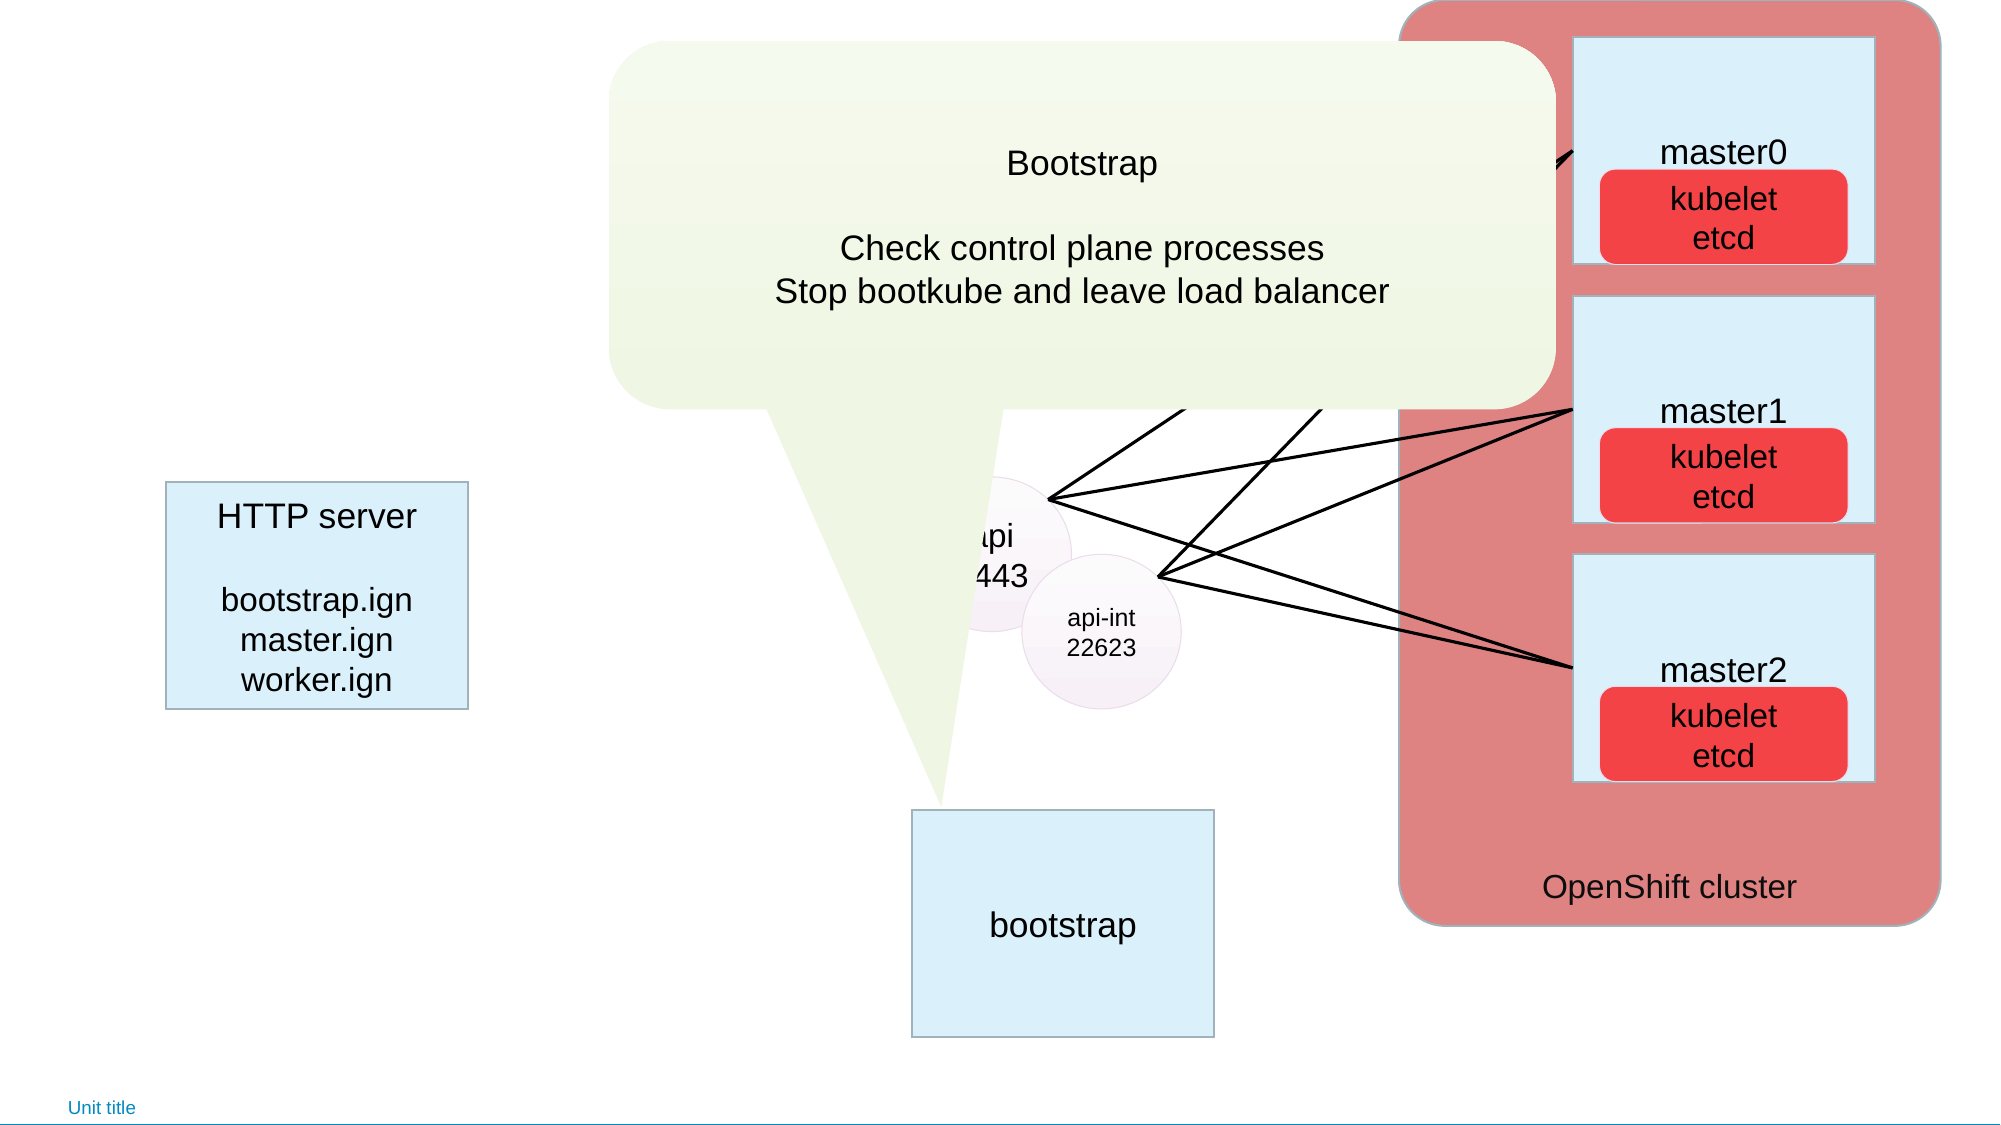

OpenShift cluster
master0
master1
master2
Bootstrap

Check control plane processes
Stop bootkube and leave load balancer
kubelet
etcd
kubelet
etcd
api
6443
HTTP server
bootstrap.ign
master.ign
worker.ign
api-int
22623
kubelet
etcd
bootstrap